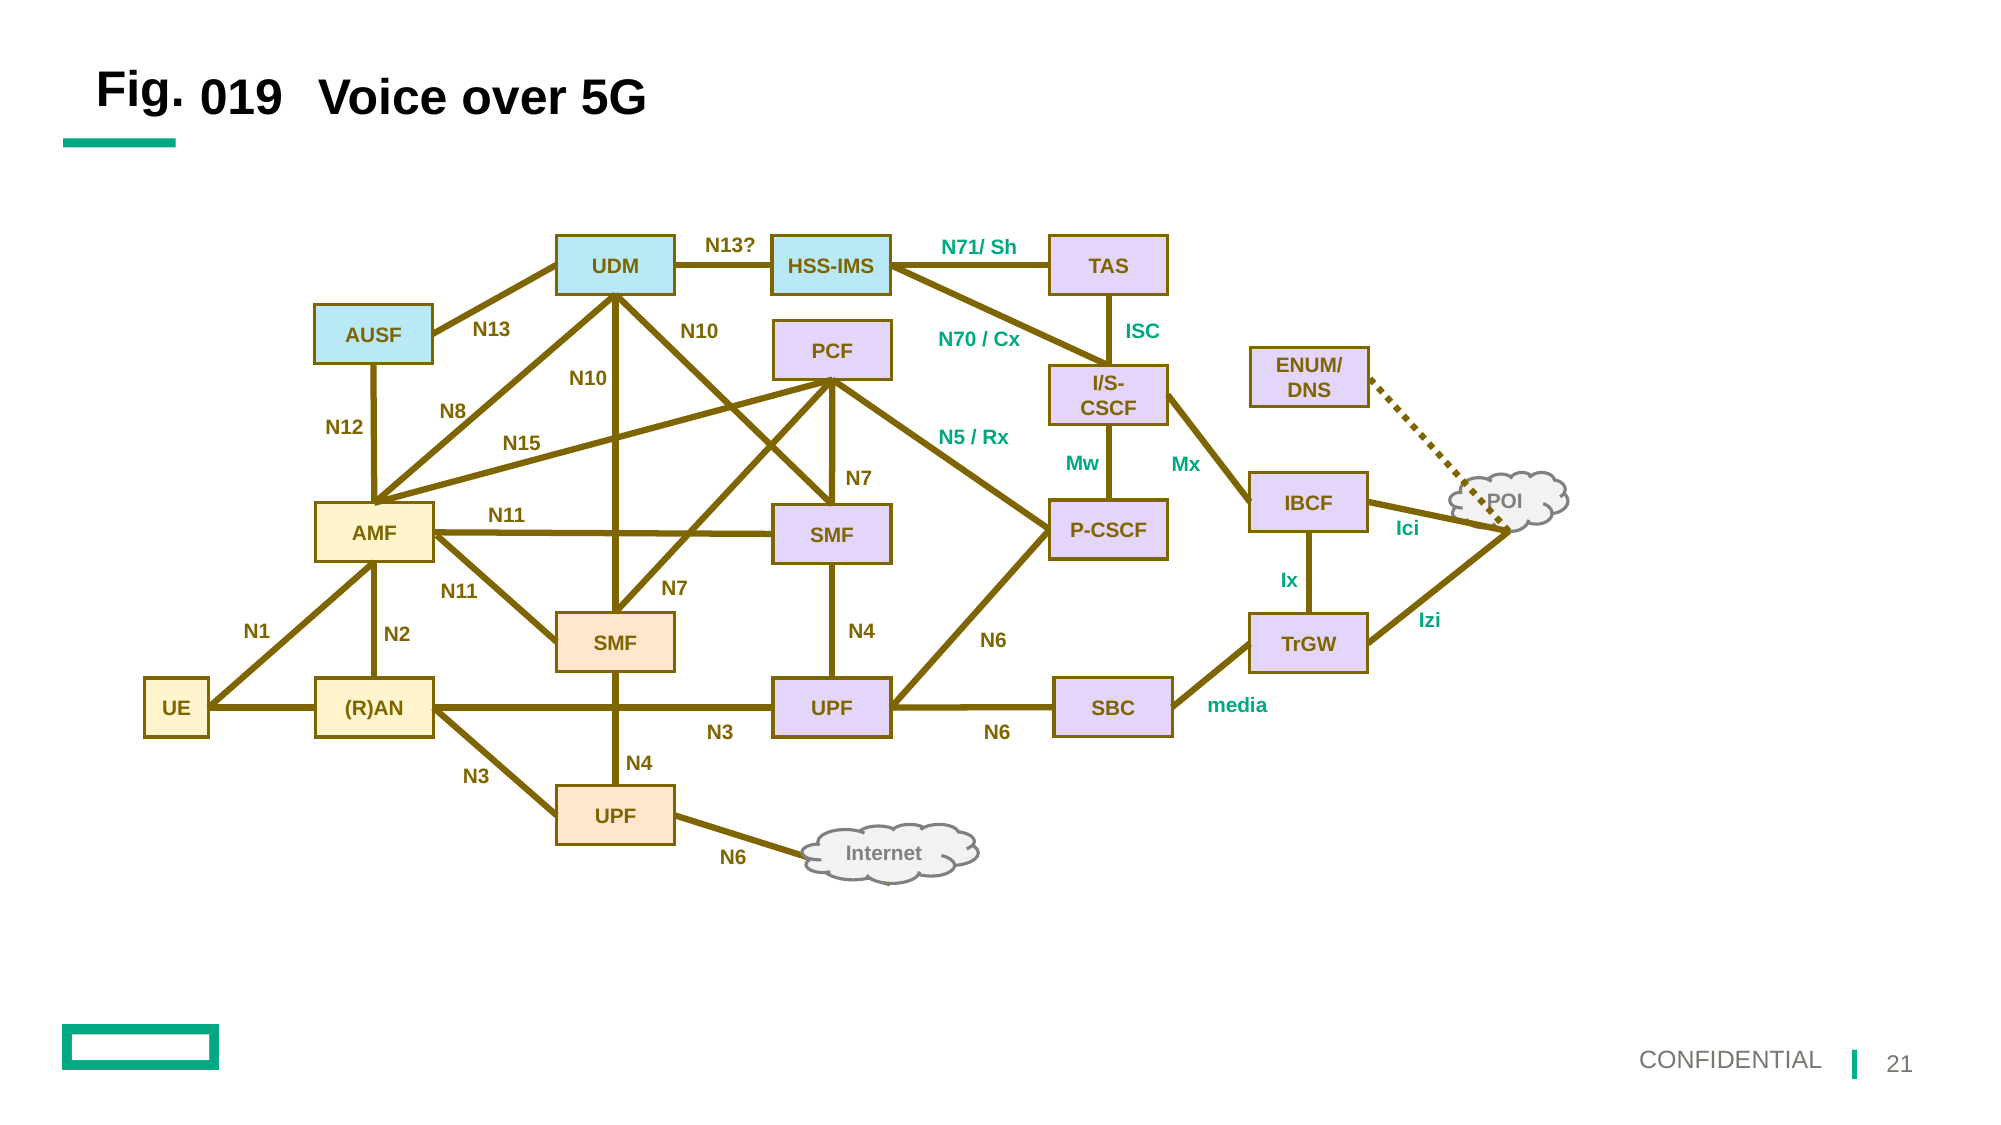

019
# Voice over 5G
N13?
N71/ Sh
UDM
HSS-IMS
TAS
N13
ISC
N10
AUSF
N70 / Cx
PCF
ENUM/
DNS
N10
I/S-CSCF
N8
N12
N5 / Rx
N15
Mw
Mx
N7
IBCF
POI
N11
Ici
P-CSCF
AMF
SMF
Ix
N7
N11
Izi
N1
N4
N2
N6
SMF
TrGW
media
SBC
UE
(R)AN
UPF
N3
N6
N4
N3
UPF
Internet
N6
21
Confidential